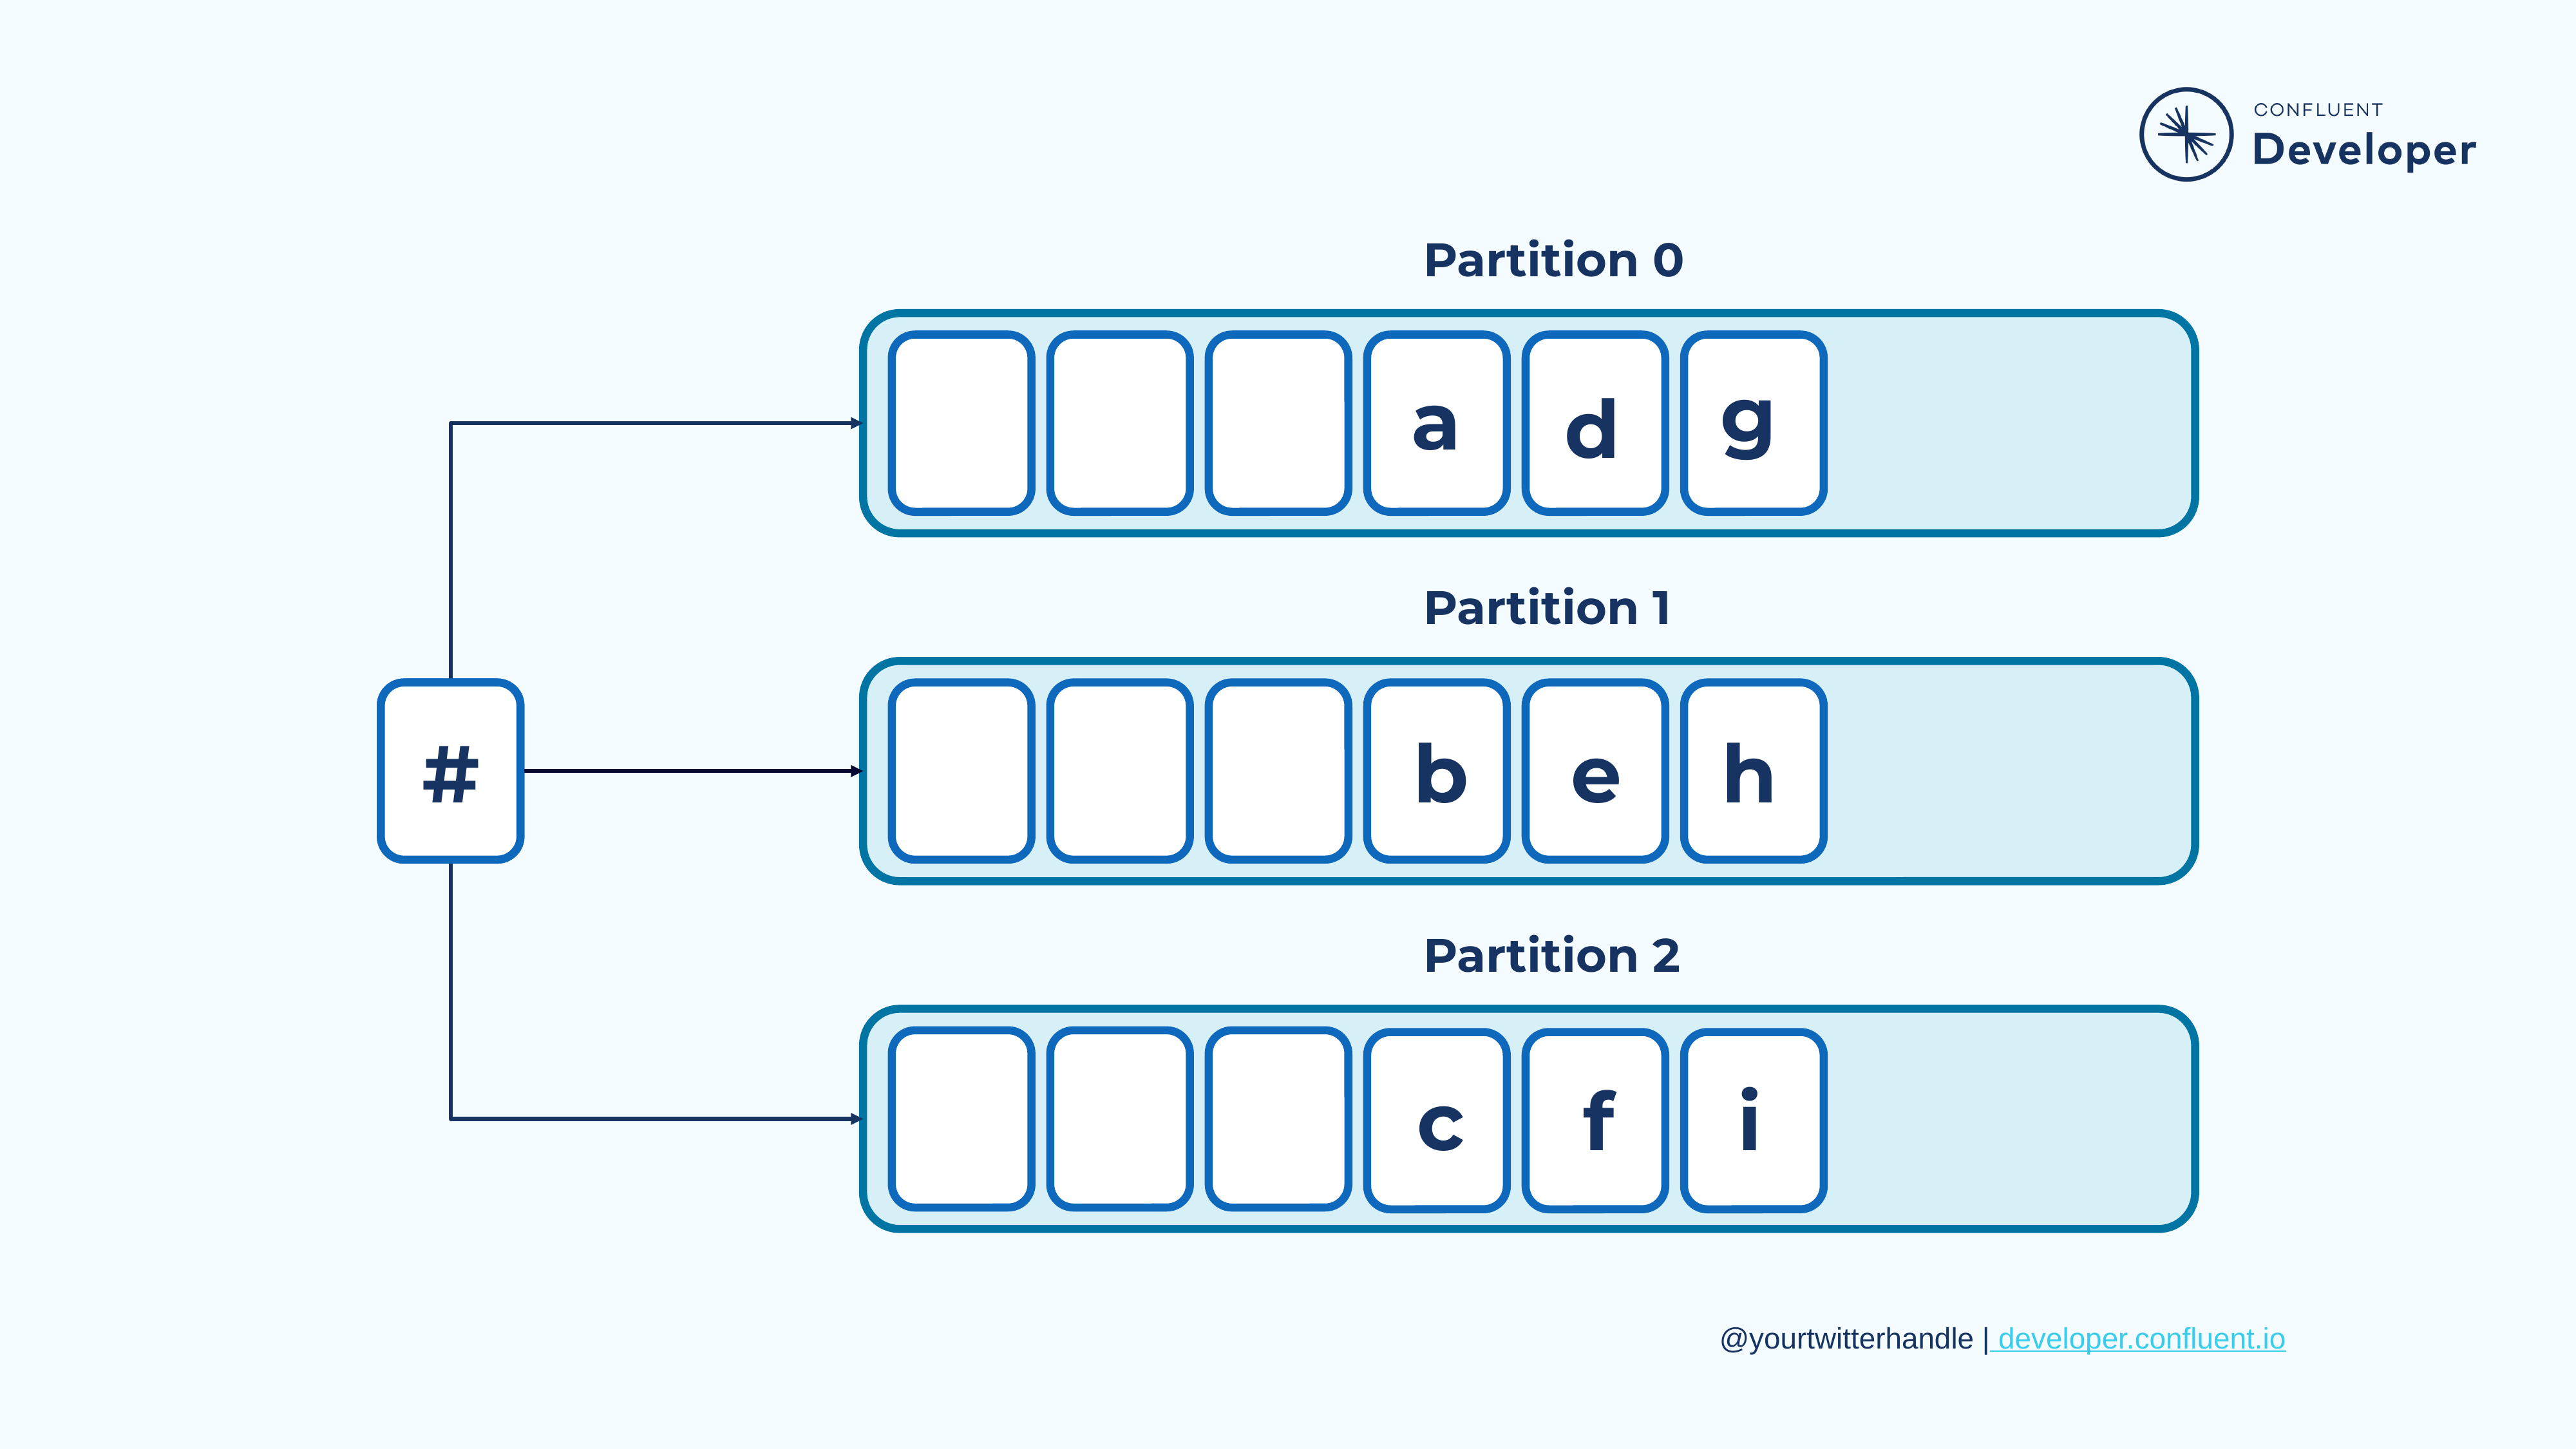

Partition 0

d

g

a
Partition 1

b

e

h
#
Partition 2

c

f

i